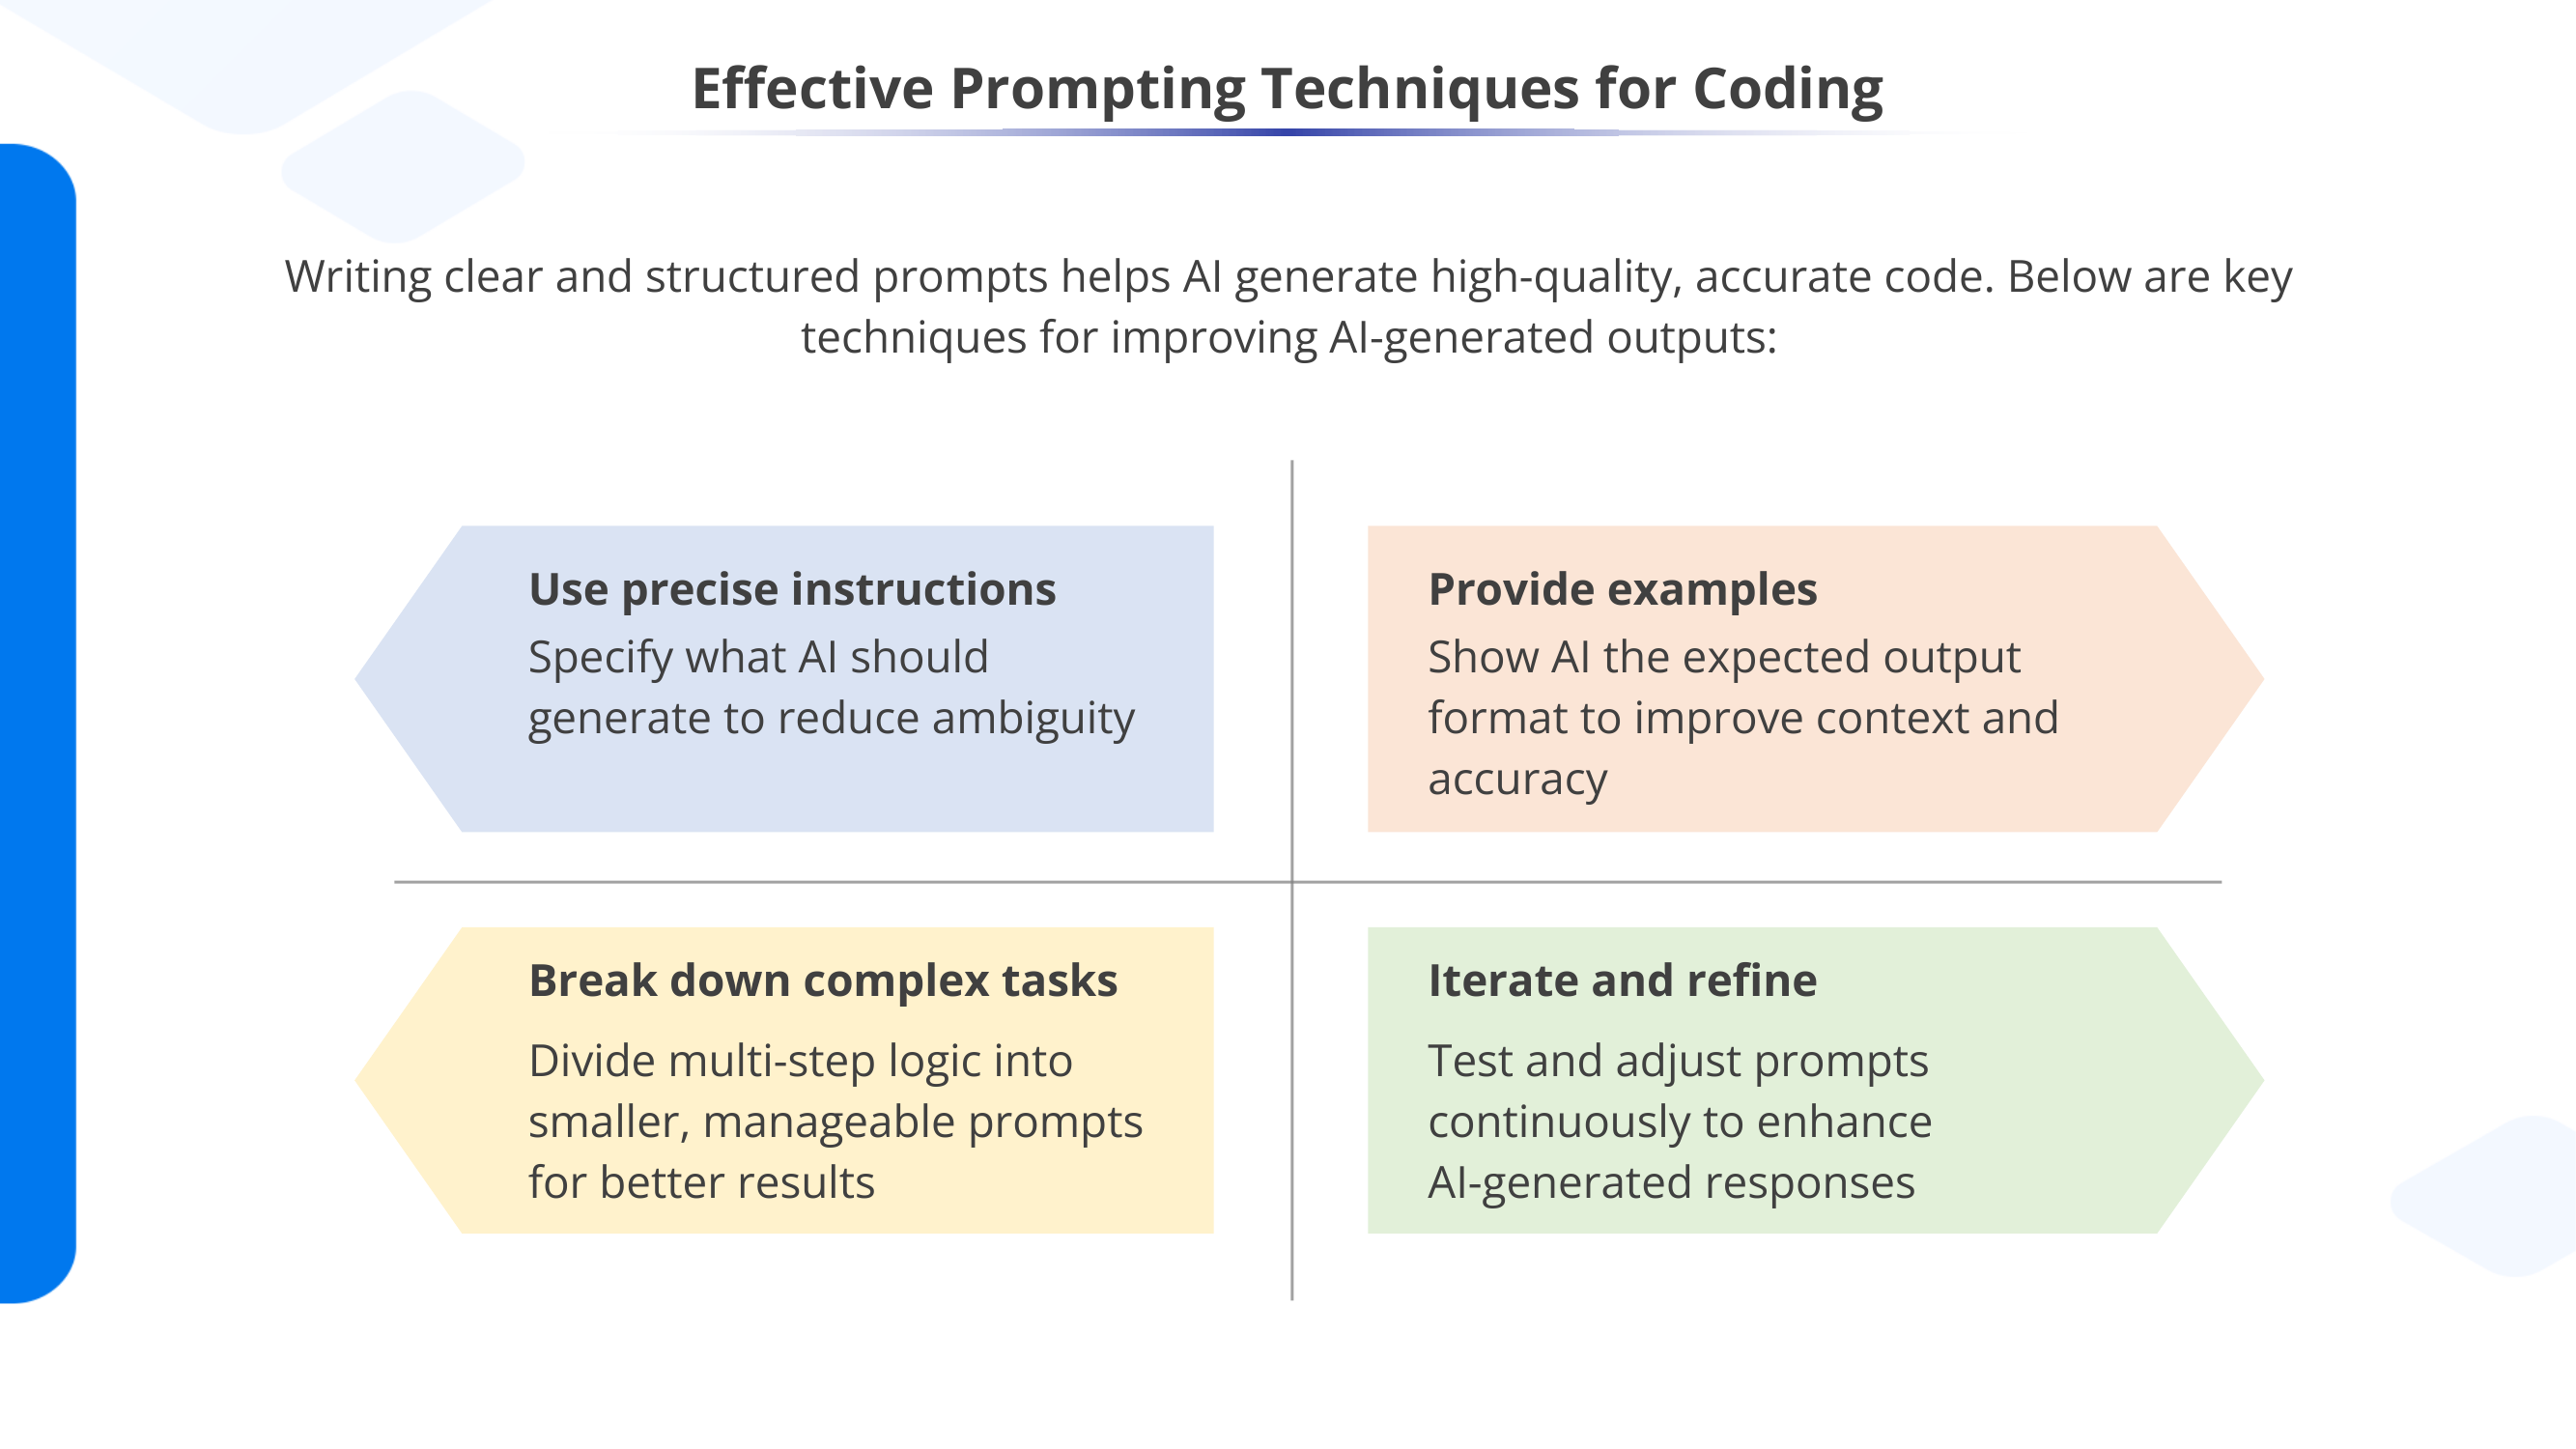

# Effective Prompting Techniques for Coding

Writing clear and structured prompts helps AI generate high-quality, accurate code. Below are key techniques for improving AI-generated outputs:

Use precise instructions
Provide examples
Specify what AI should generate to reduce ambiguity
Show AI the expected output format to improve context and accuracy

Break down complex tasks
Iterate and refine
Divide multi-step logic into smaller, manageable prompts for better results
Test and adjust prompts continuously to enhance
AI-generated responses